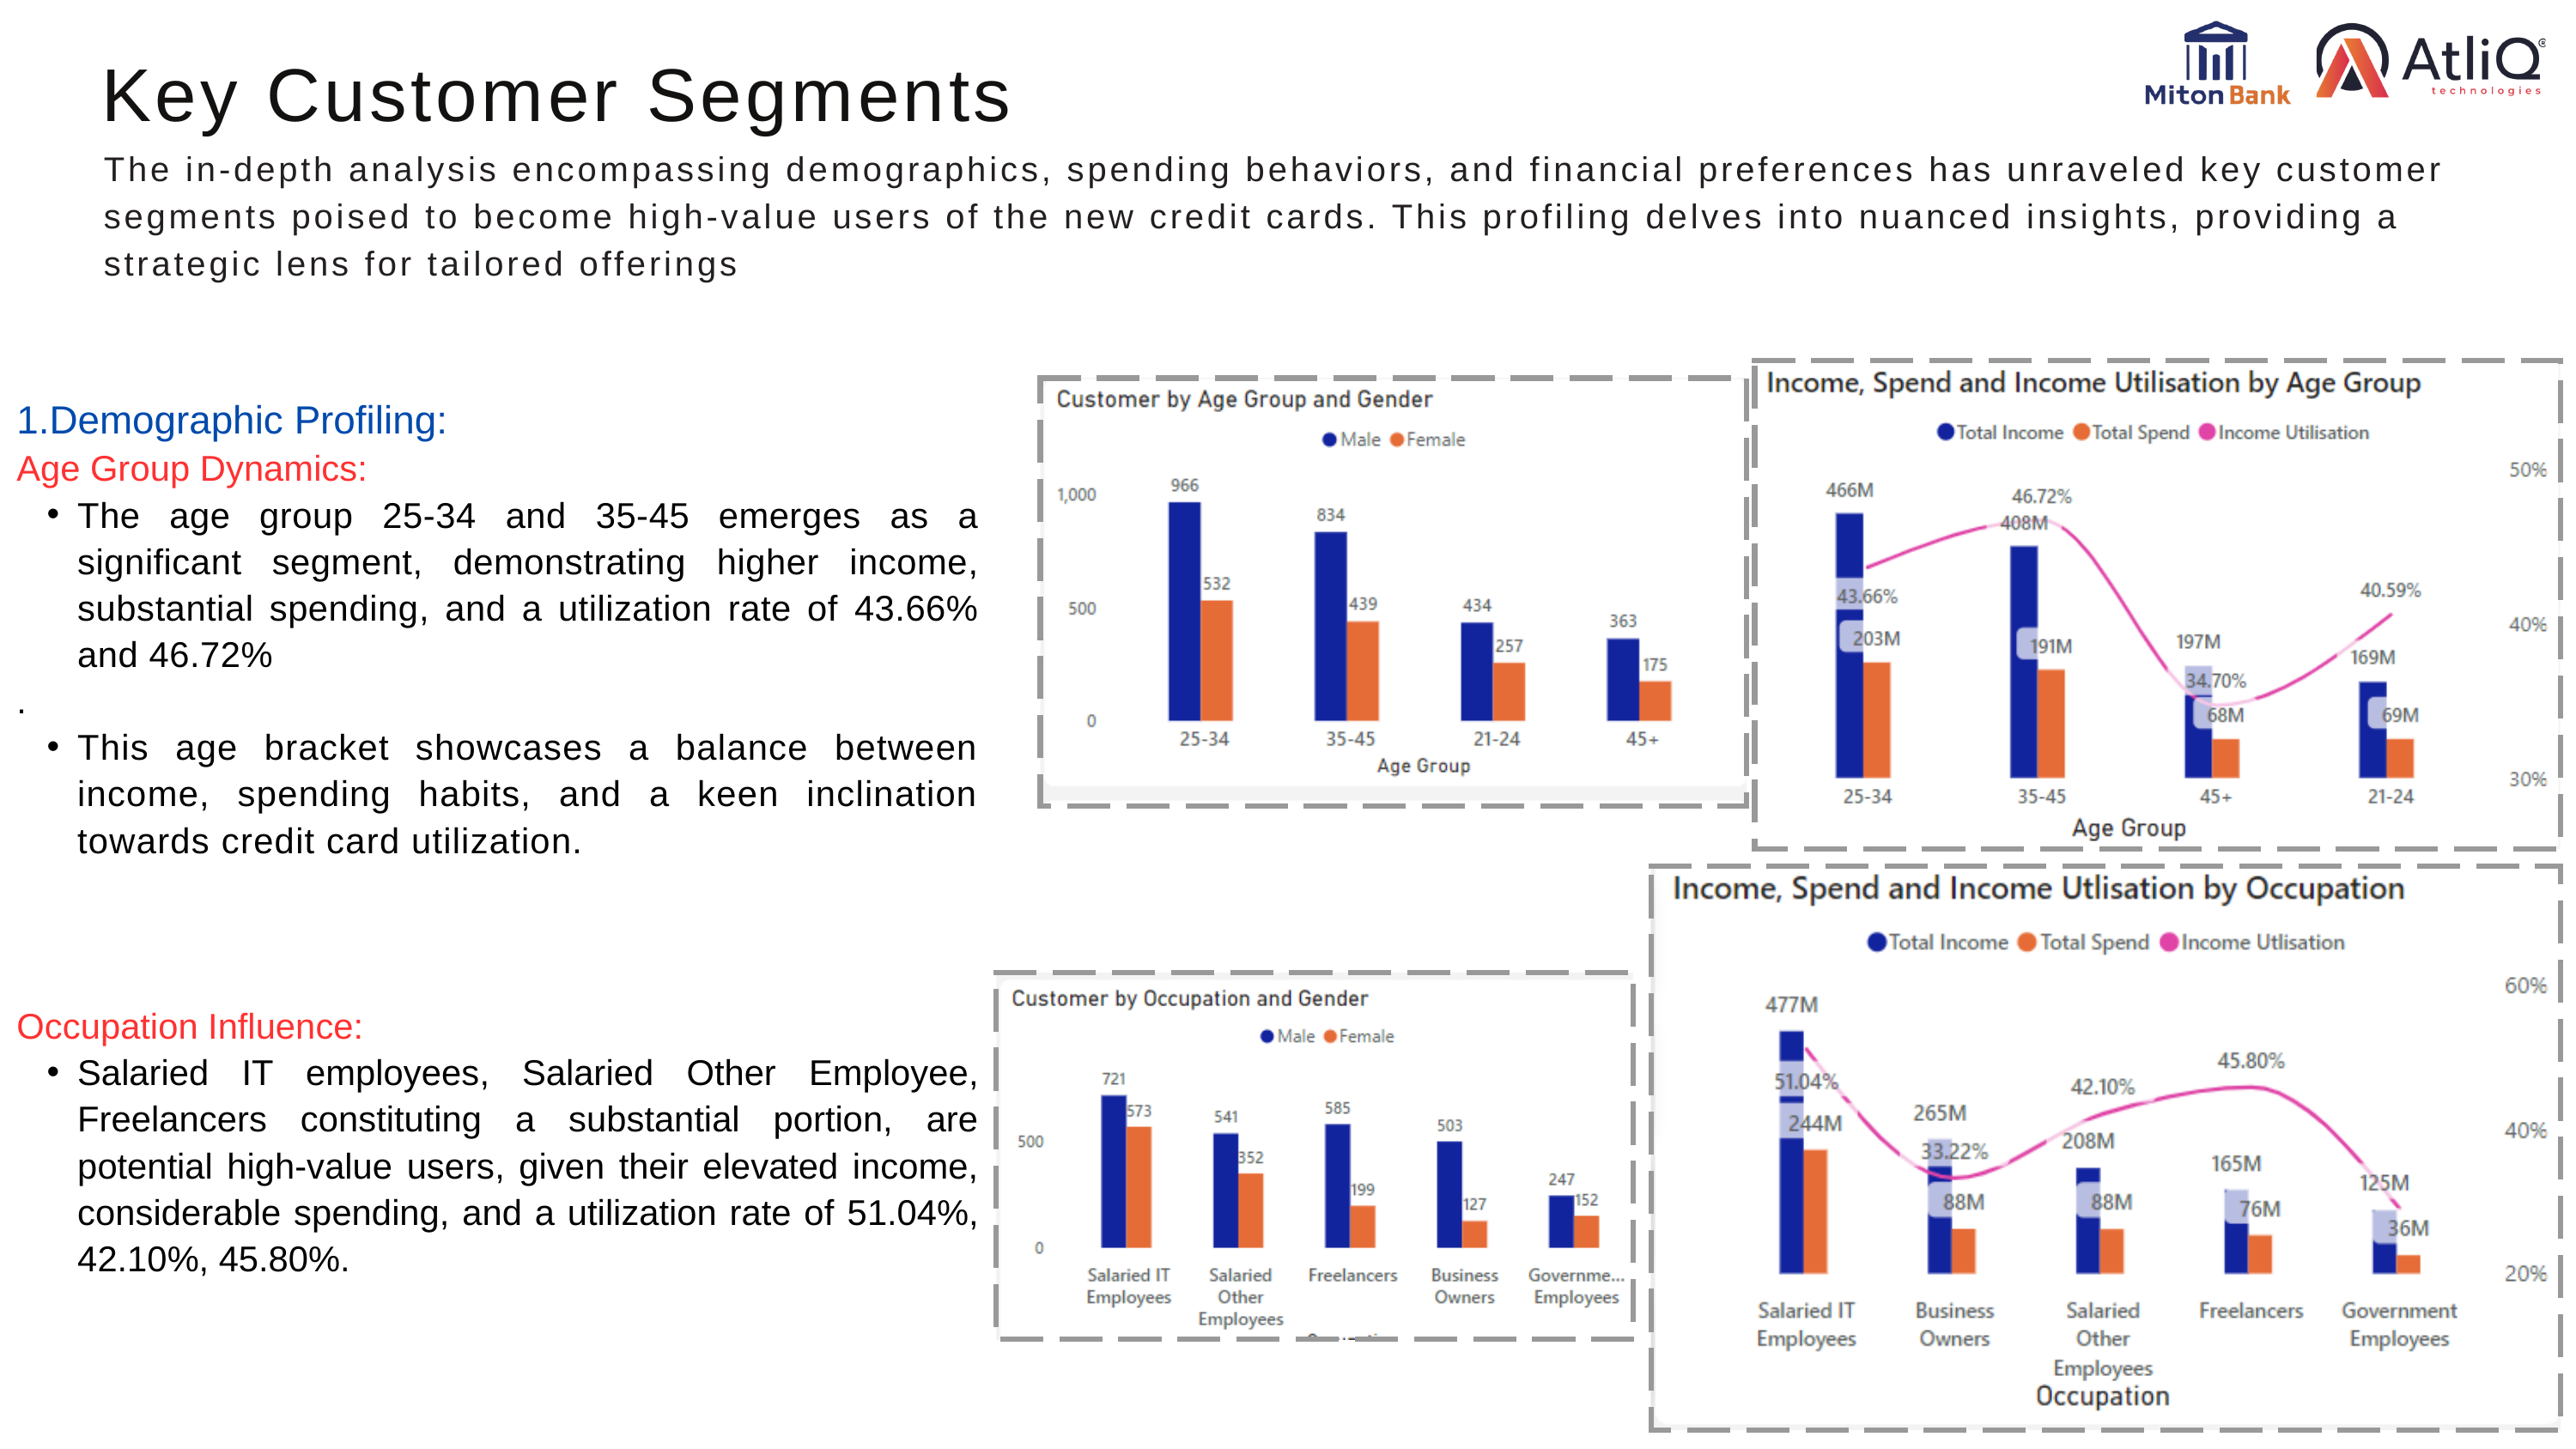

Key Customer Segments
The in-depth analysis encompassing demographics, spending behaviors, and financial preferences has unraveled key customer segments poised to become high-value users of the new credit cards. This profiling delves into nuanced insights, providing a strategic lens for tailored offerings

1.Demographic Profiling:
Age Group Dynamics:
The age group 25-34 and 35-45 emerges as a significant segment, demonstrating higher income, substantial spending, and a utilization rate of 43.66% and 46.72%
.
This age bracket showcases a balance between income, spending habits, and a keen inclination towards credit card utilization.

Occupation Influence:
Salaried IT employees, Salaried Other Employee, Freelancers constituting a substantial portion, are potential high-value users, given their elevated income, considerable spending, and a utilization rate of 51.04%, 42.10%, 45.80%.